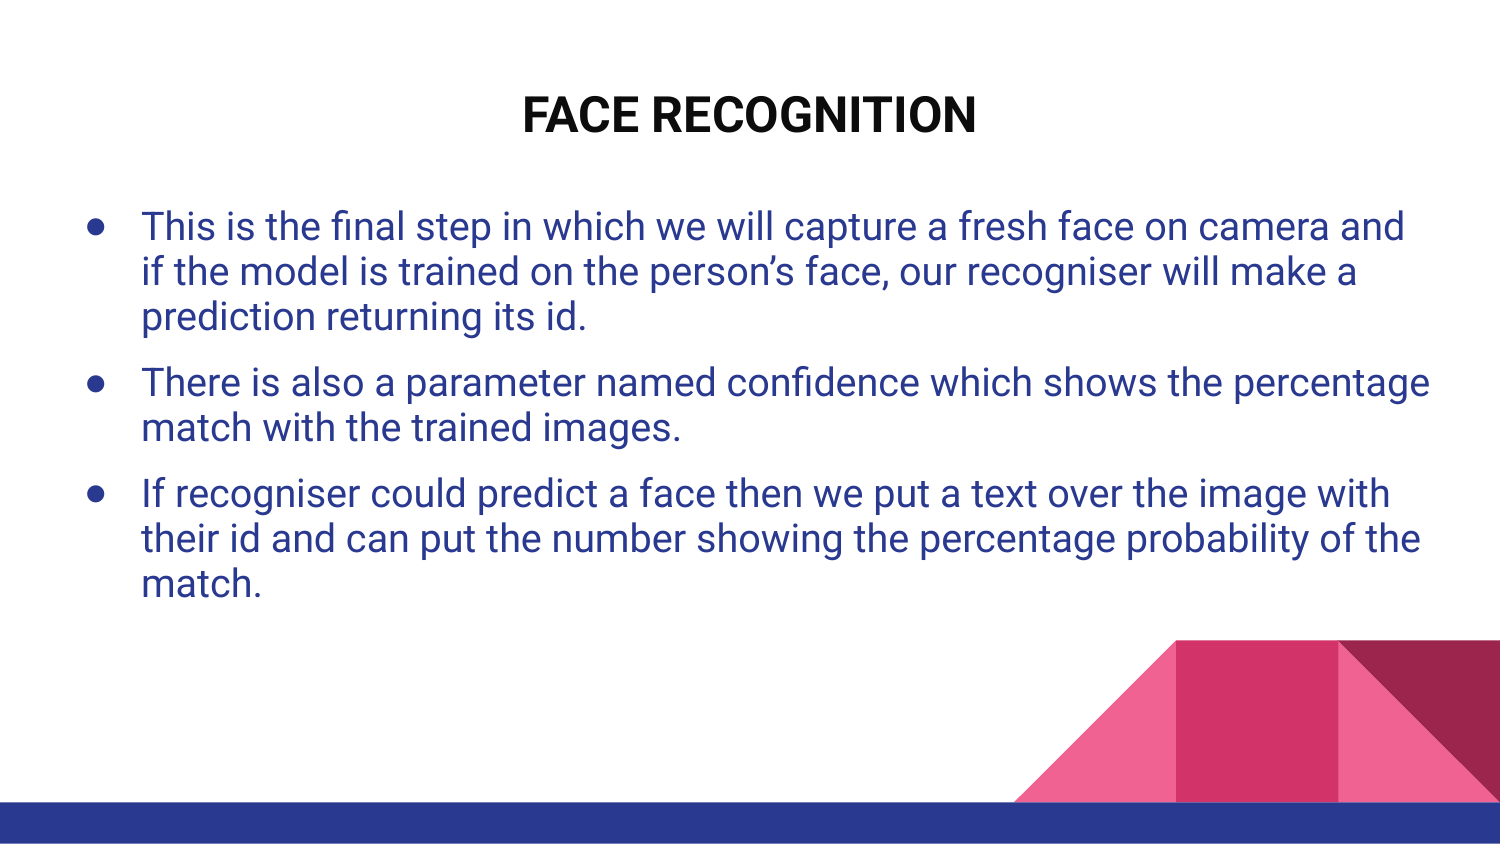

# FACE RECOGNITION
This is the final step in which we will capture a fresh face on camera and if the model is trained on the person’s face, our recogniser will make a prediction returning its id.
There is also a parameter named confidence which shows the percentage match with the trained images.
If recogniser could predict a face then we put a text over the image with their id and can put the number showing the percentage probability of the match.